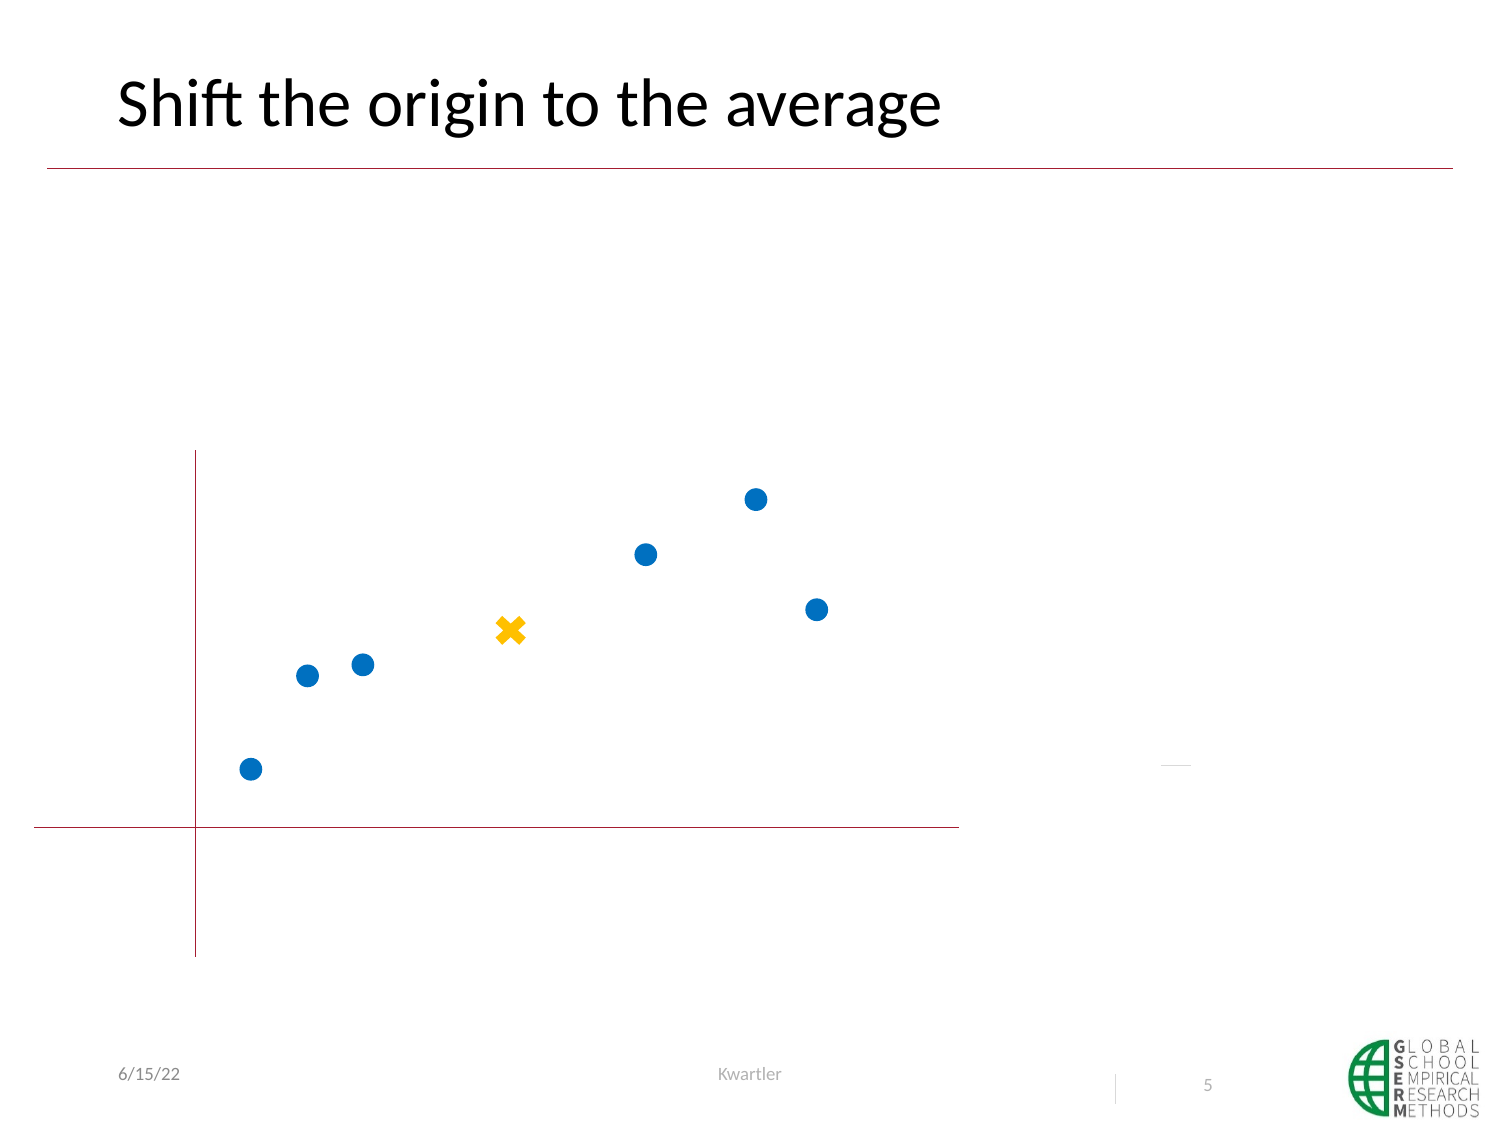

# Shift the origin to the average

6/15/22
Kwartler
5